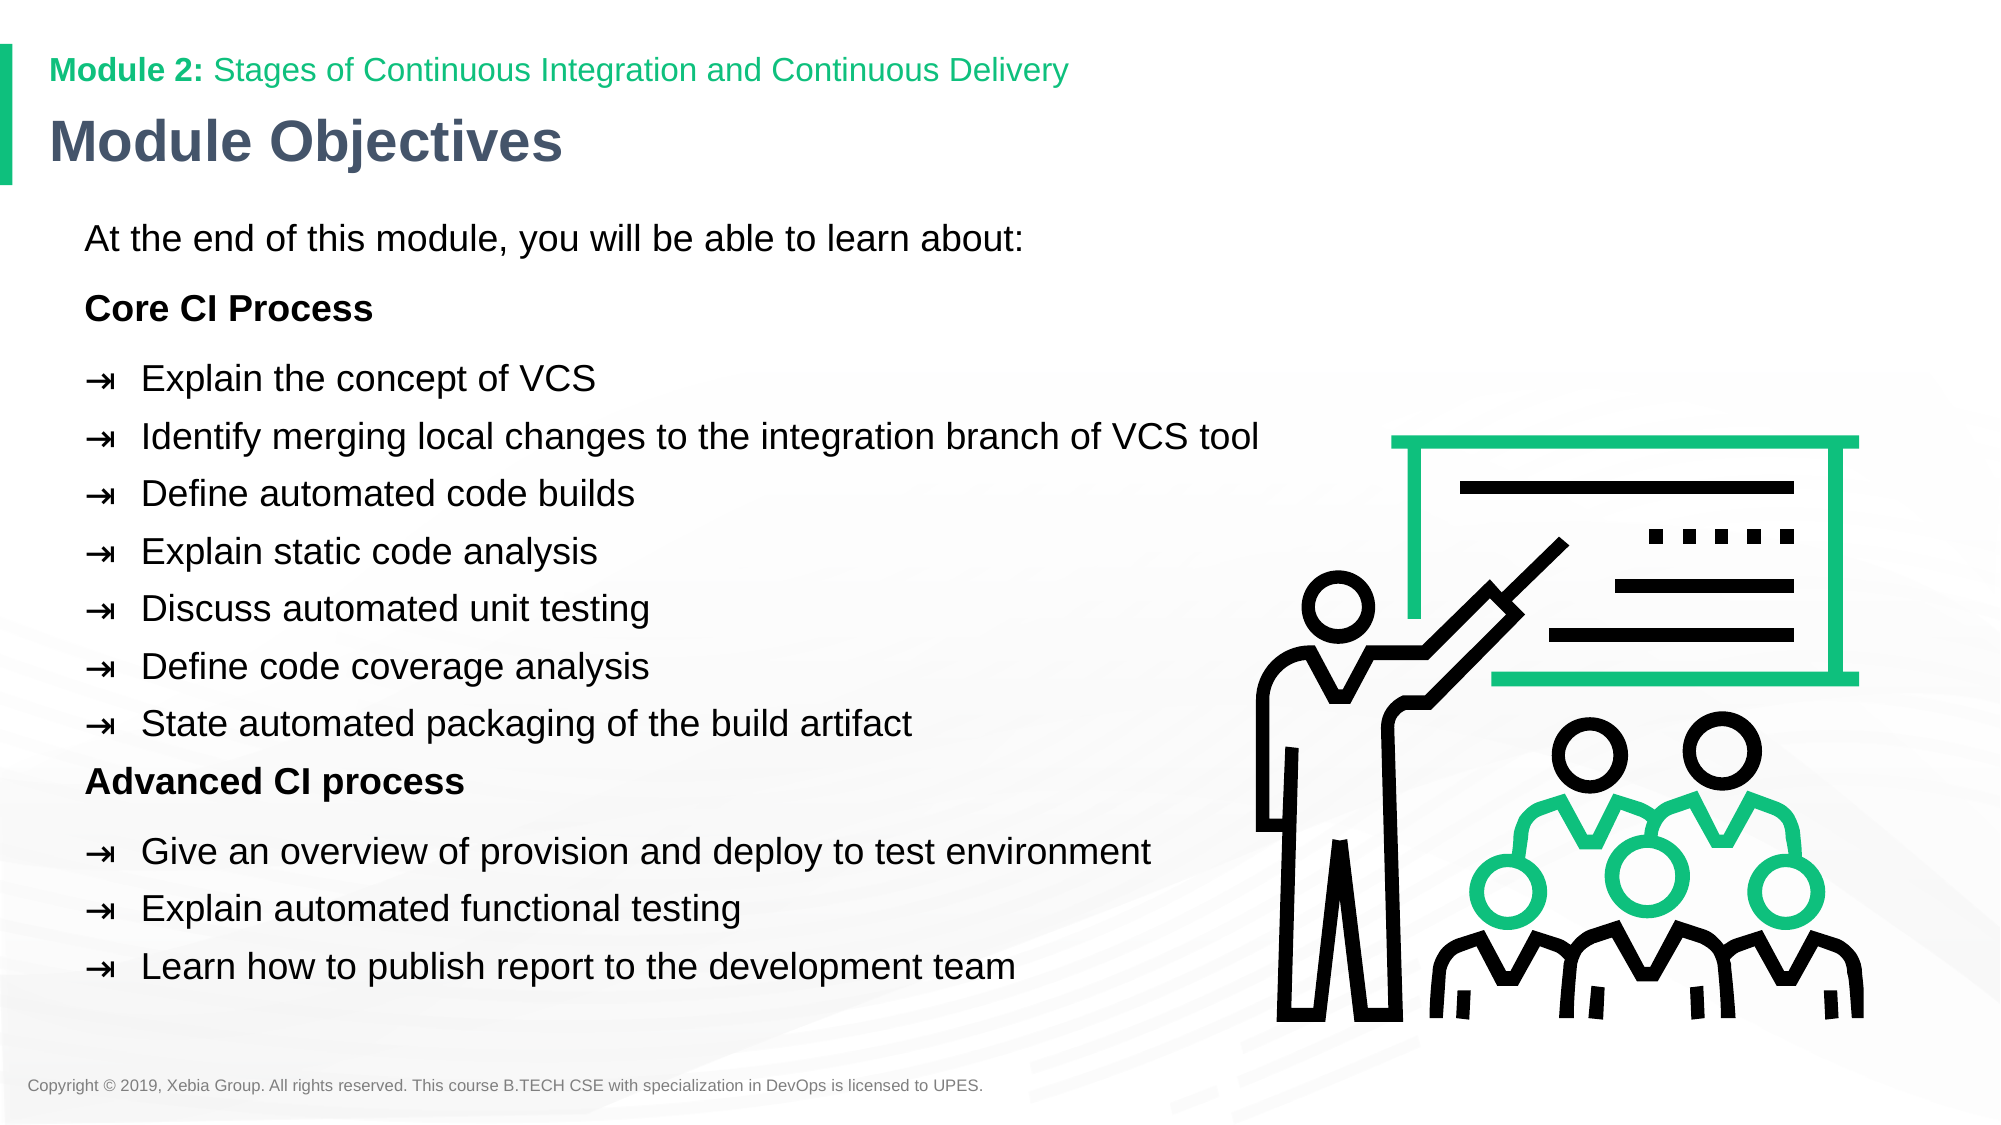

# Module Objectives

At the end of this module, you will be able to learn about:
Core CI Process
Explain the concept of VCS
Identify merging local changes to the integration branch of VCS tool
Define automated code builds
Explain static code analysis
Discuss automated unit testing
Define code coverage analysis
State automated packaging of the build artifact
Advanced CI process
Give an overview of provision and deploy to test environment
Explain automated functional testing
Learn how to publish report to the development team